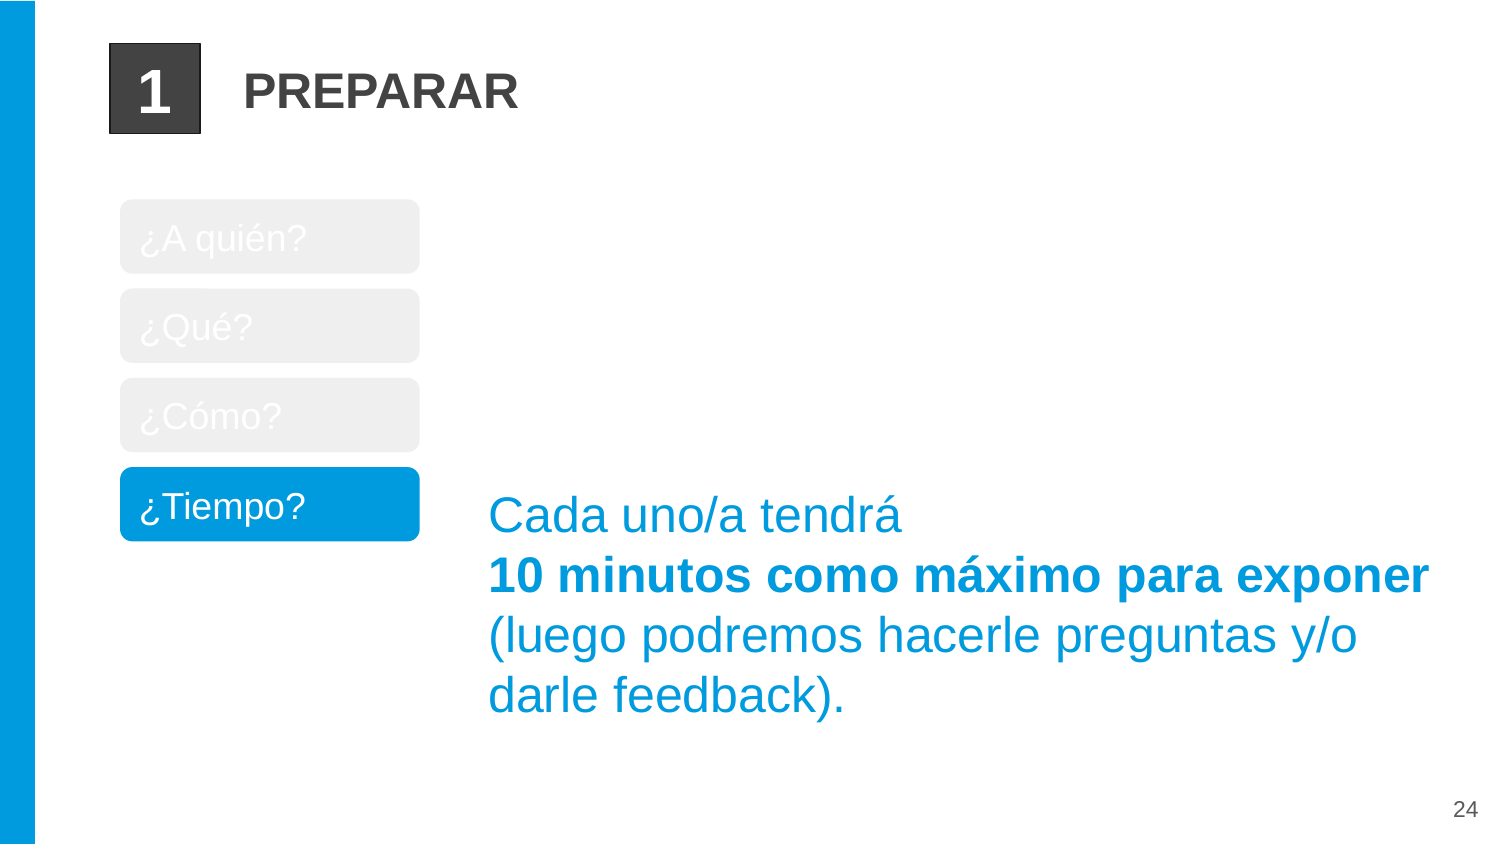

1
PREPARAR
¿A quién?
¿Qué?
¿Cómo?
¿Tiempo?
Cada uno/a tendrá
10 minutos como máximo para exponer (luego podremos hacerle preguntas y/o darle feedback).
24